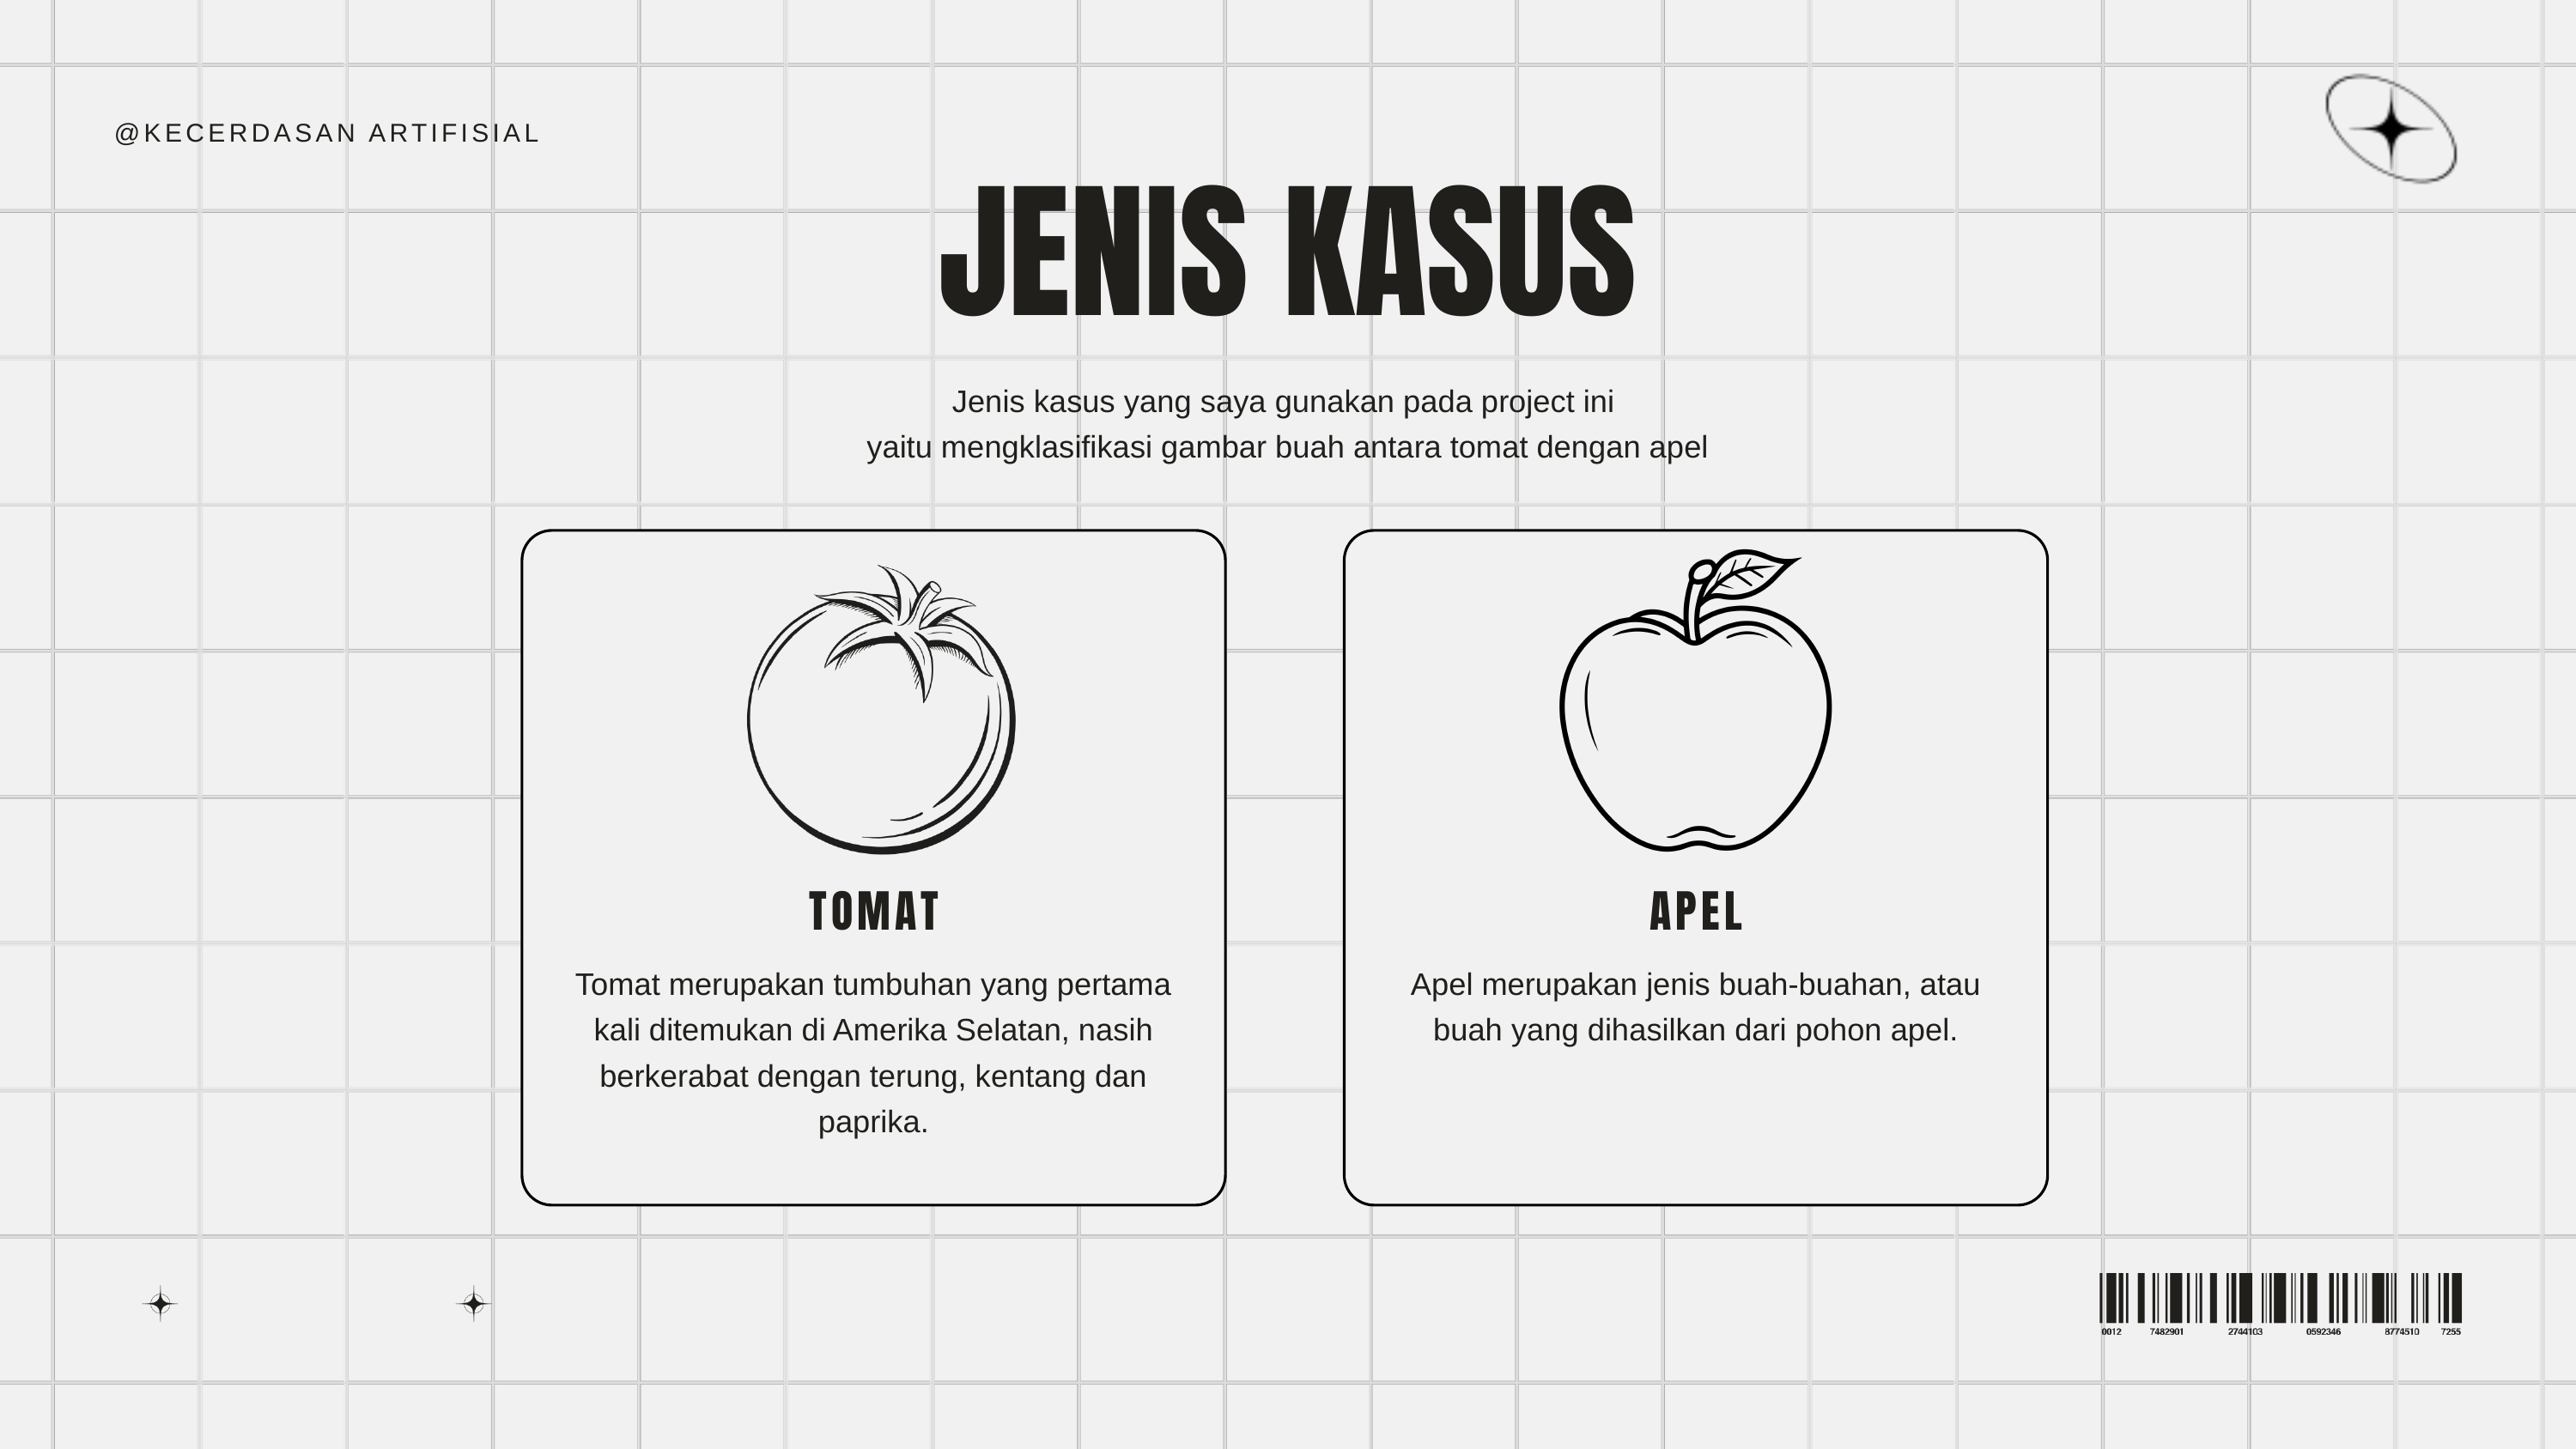

@KECERDASAN ARTIFISIAL
JENIS KASUS
Jenis kasus yang saya gunakan pada project ini
yaitu mengklasifikasi gambar buah antara tomat dengan apel

TOMAT
APEL
Tomat merupakan tumbuhan yang pertama kali ditemukan di Amerika Selatan, nasih berkerabat dengan terung, kentang dan paprika.
Apel merupakan jenis buah-buahan, atau buah yang dihasilkan dari pohon apel.